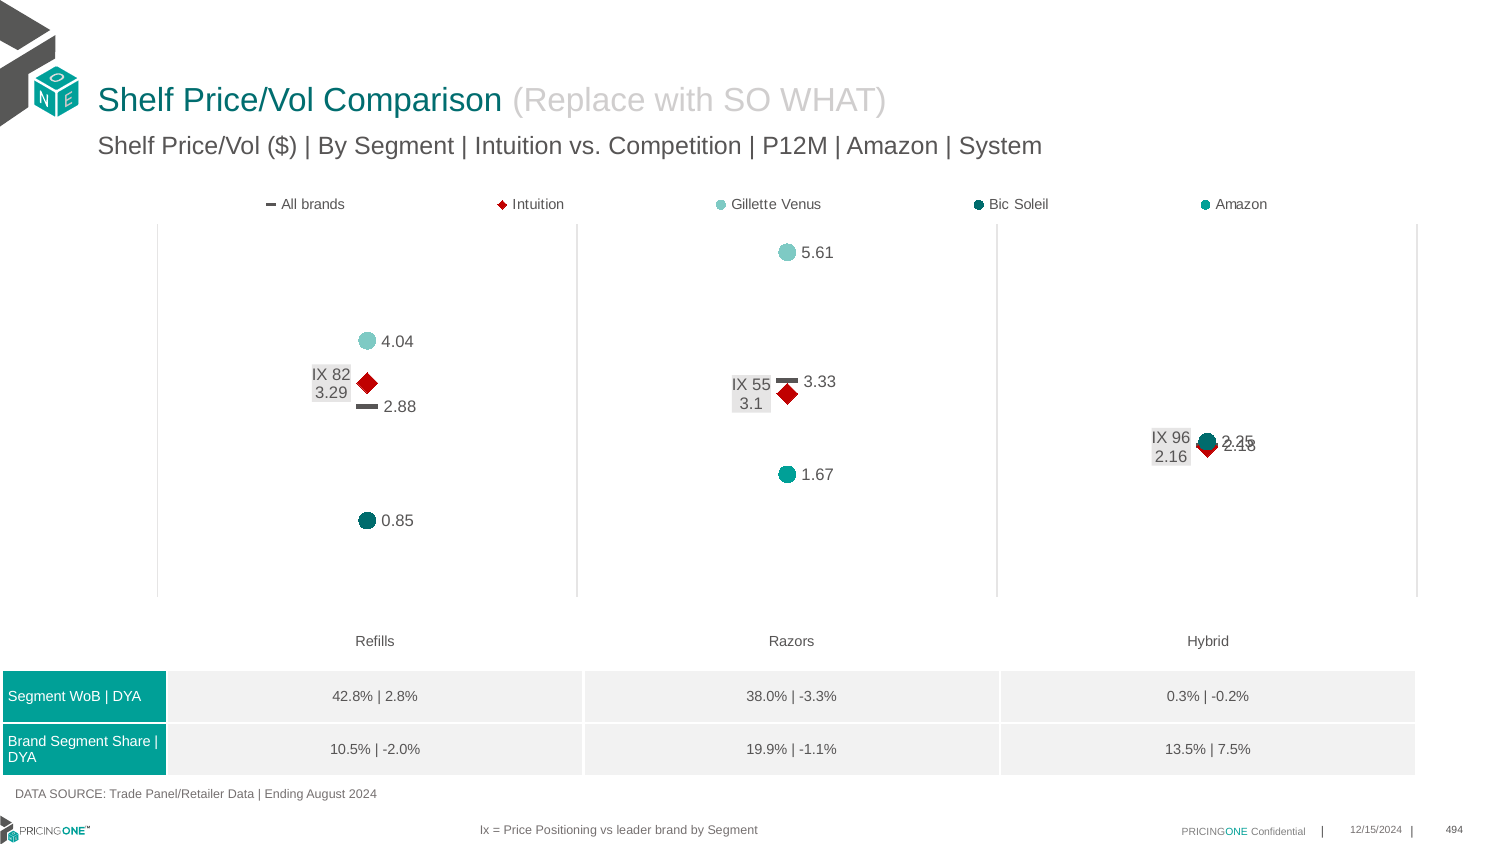

# Shelf Price/Vol Comparison (Replace with SO WHAT)
Shelf Price/Vol ($) | By Segment | Intuition vs. Competition | P12M | Amazon | System

### Chart

| Category | All brands | Intuition | Gillette Venus | Bic Soleil | Amazon |
|---|---|---|---|---|---|
| IX 82 | 2.88 | 3.29 | 4.04 | 0.85 | None |
| IX 55 | 3.33 | 3.1 | 5.61 | None | 1.67 |
| IX 96 | 2.18 | 2.16 | None | 2.25 | None |
|  | Refills | Razors | Hybrid |
| --- | --- | --- | --- |
| Segment WoB | DYA | 42.8% | 2.8% | 38.0% | -3.3% | 0.3% | -0.2% |
| Brand Segment Share | DYA | 10.5% | -2.0% | 19.9% | -1.1% | 13.5% | 7.5% |
DATA SOURCE: Trade Panel/Retailer Data | Ending August 2024
Ix = Price Positioning vs leader brand by Segment
12/15/2024
494